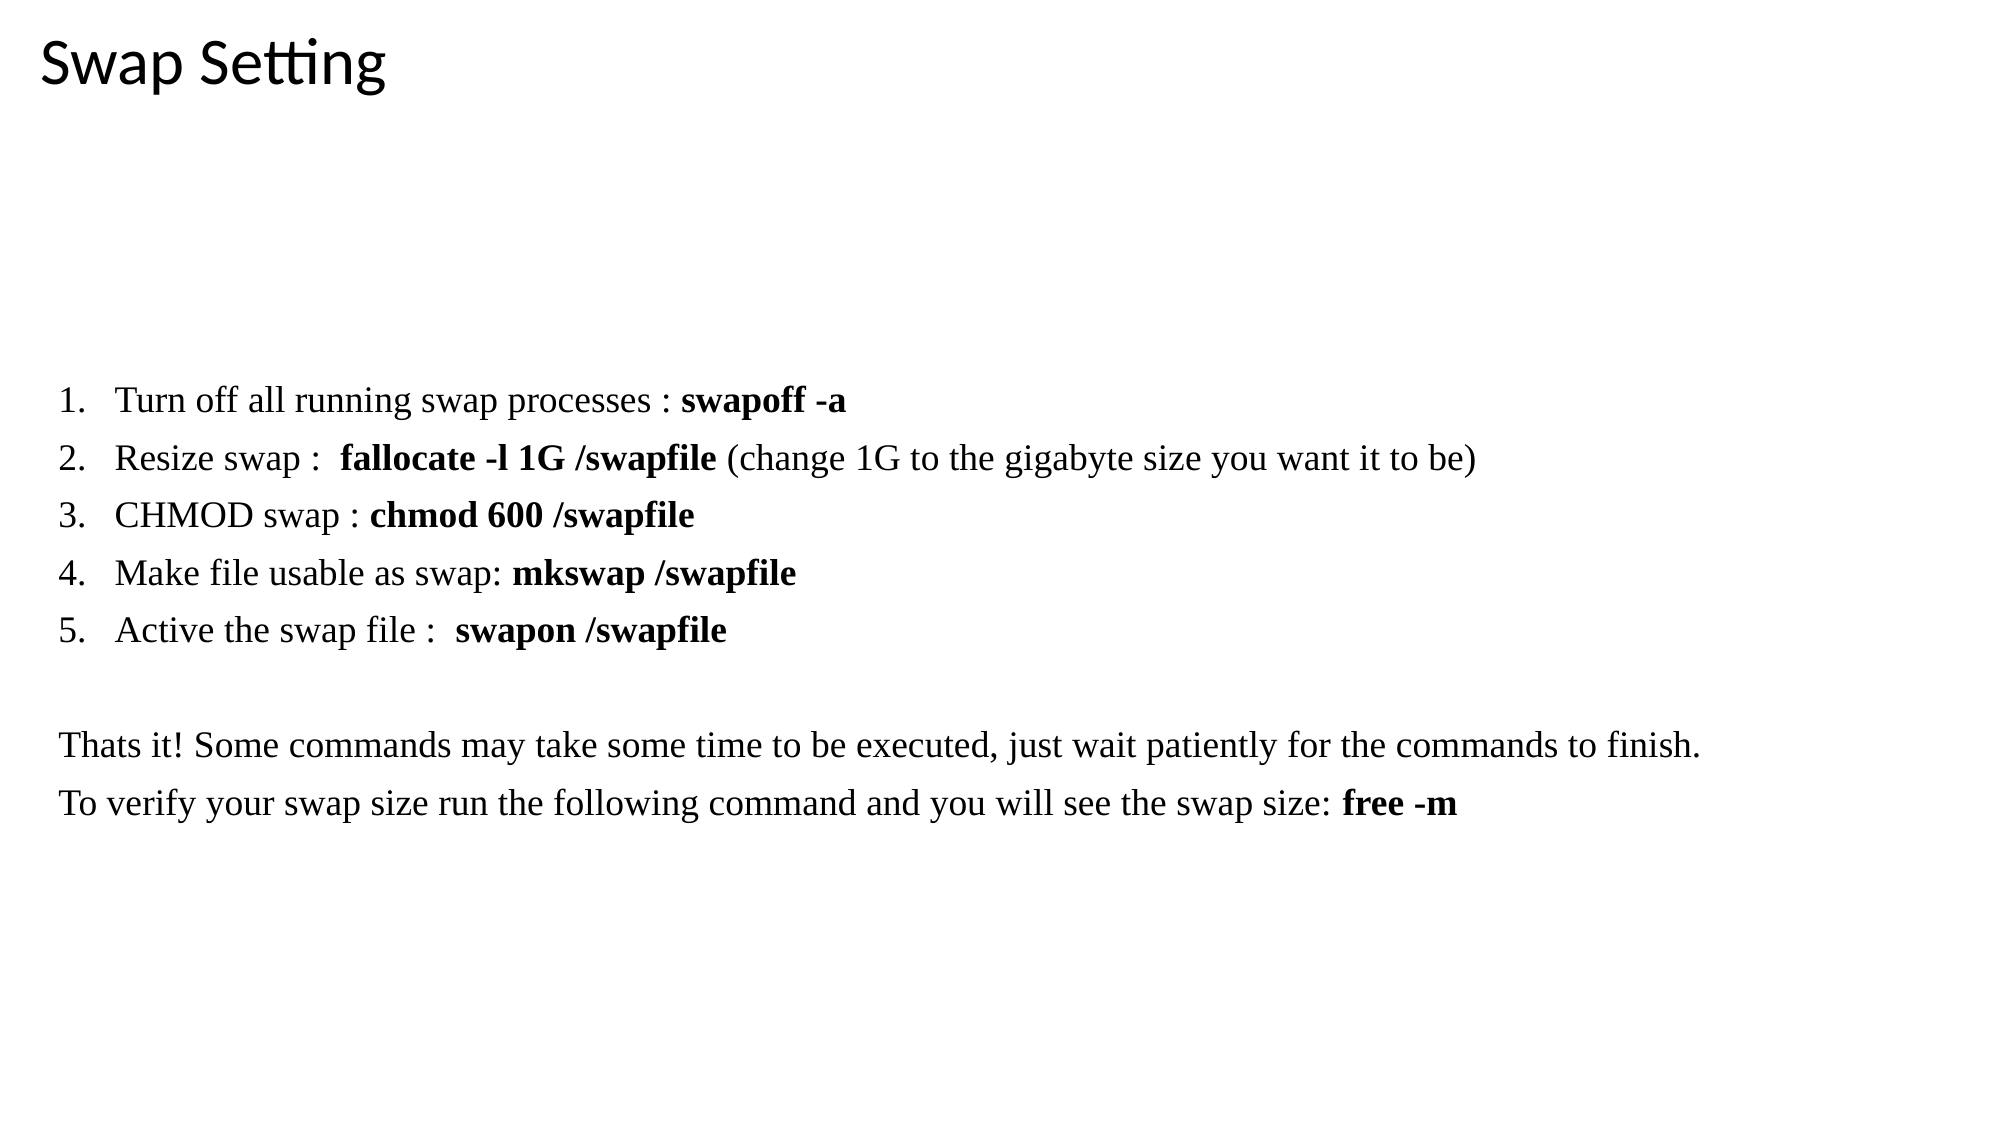

Swap Setting

Turn off all running swap processes : swapoff -a
Resize swap :  fallocate -l 1G /swapfile (change 1G to the gigabyte size you want it to be)
CHMOD swap : chmod 600 /swapfile
Make file usable as swap: mkswap /swapfile
Active the swap file :  swapon /swapfile

Thats it! Some commands may take some time to be executed, just wait patiently for the commands to finish.
To verify your swap size run the following command and you will see the swap size: free -m